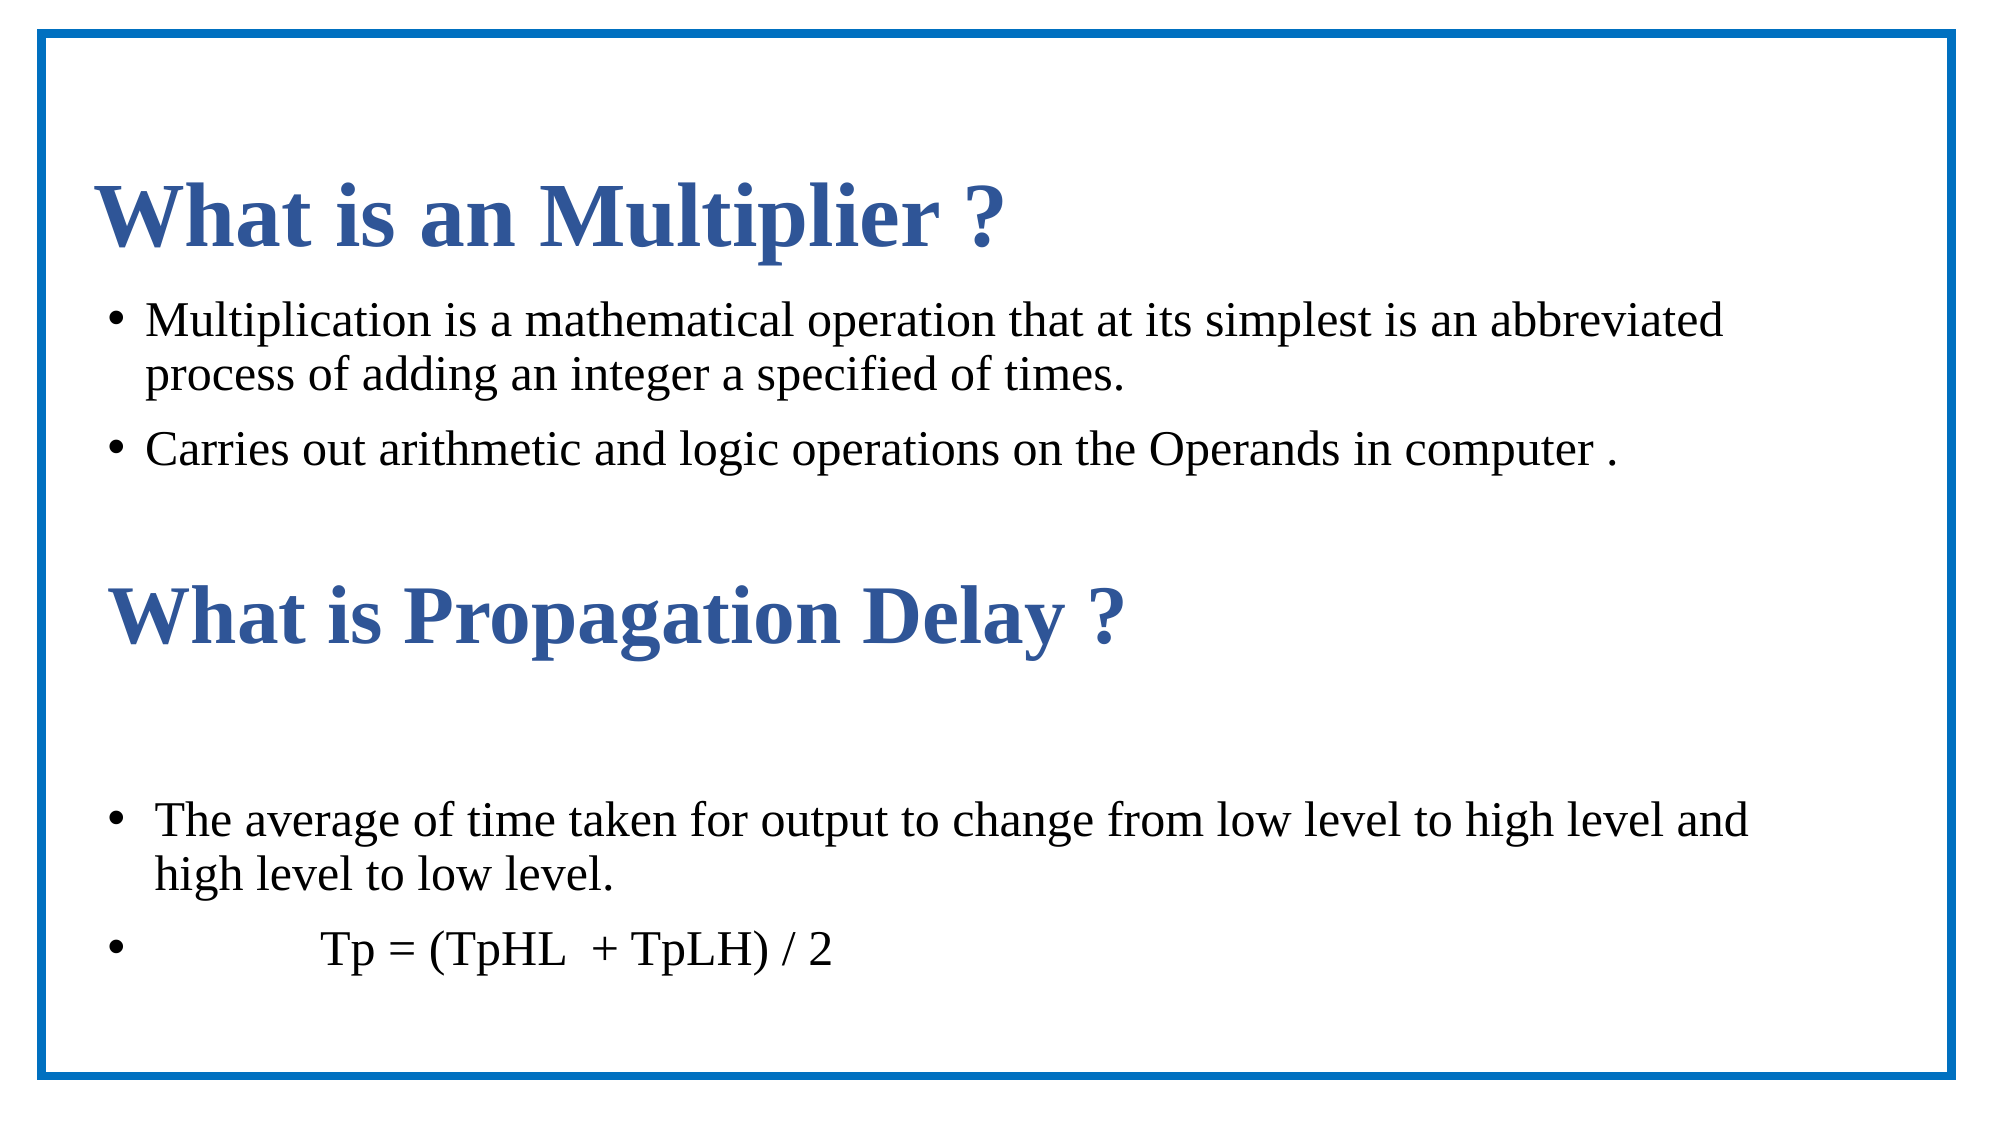

# What is an Multiplier ?
Multiplication is a mathematical operation that at its simplest is an abbreviated process of adding an integer a specified of times.
Carries out arithmetic and logic operations on the Operands in computer .

What is Propagation Delay ?

The average of time taken for output to change from low level to high level and high level to low level.
              Tp = (TpHL  + TpLH) / 2